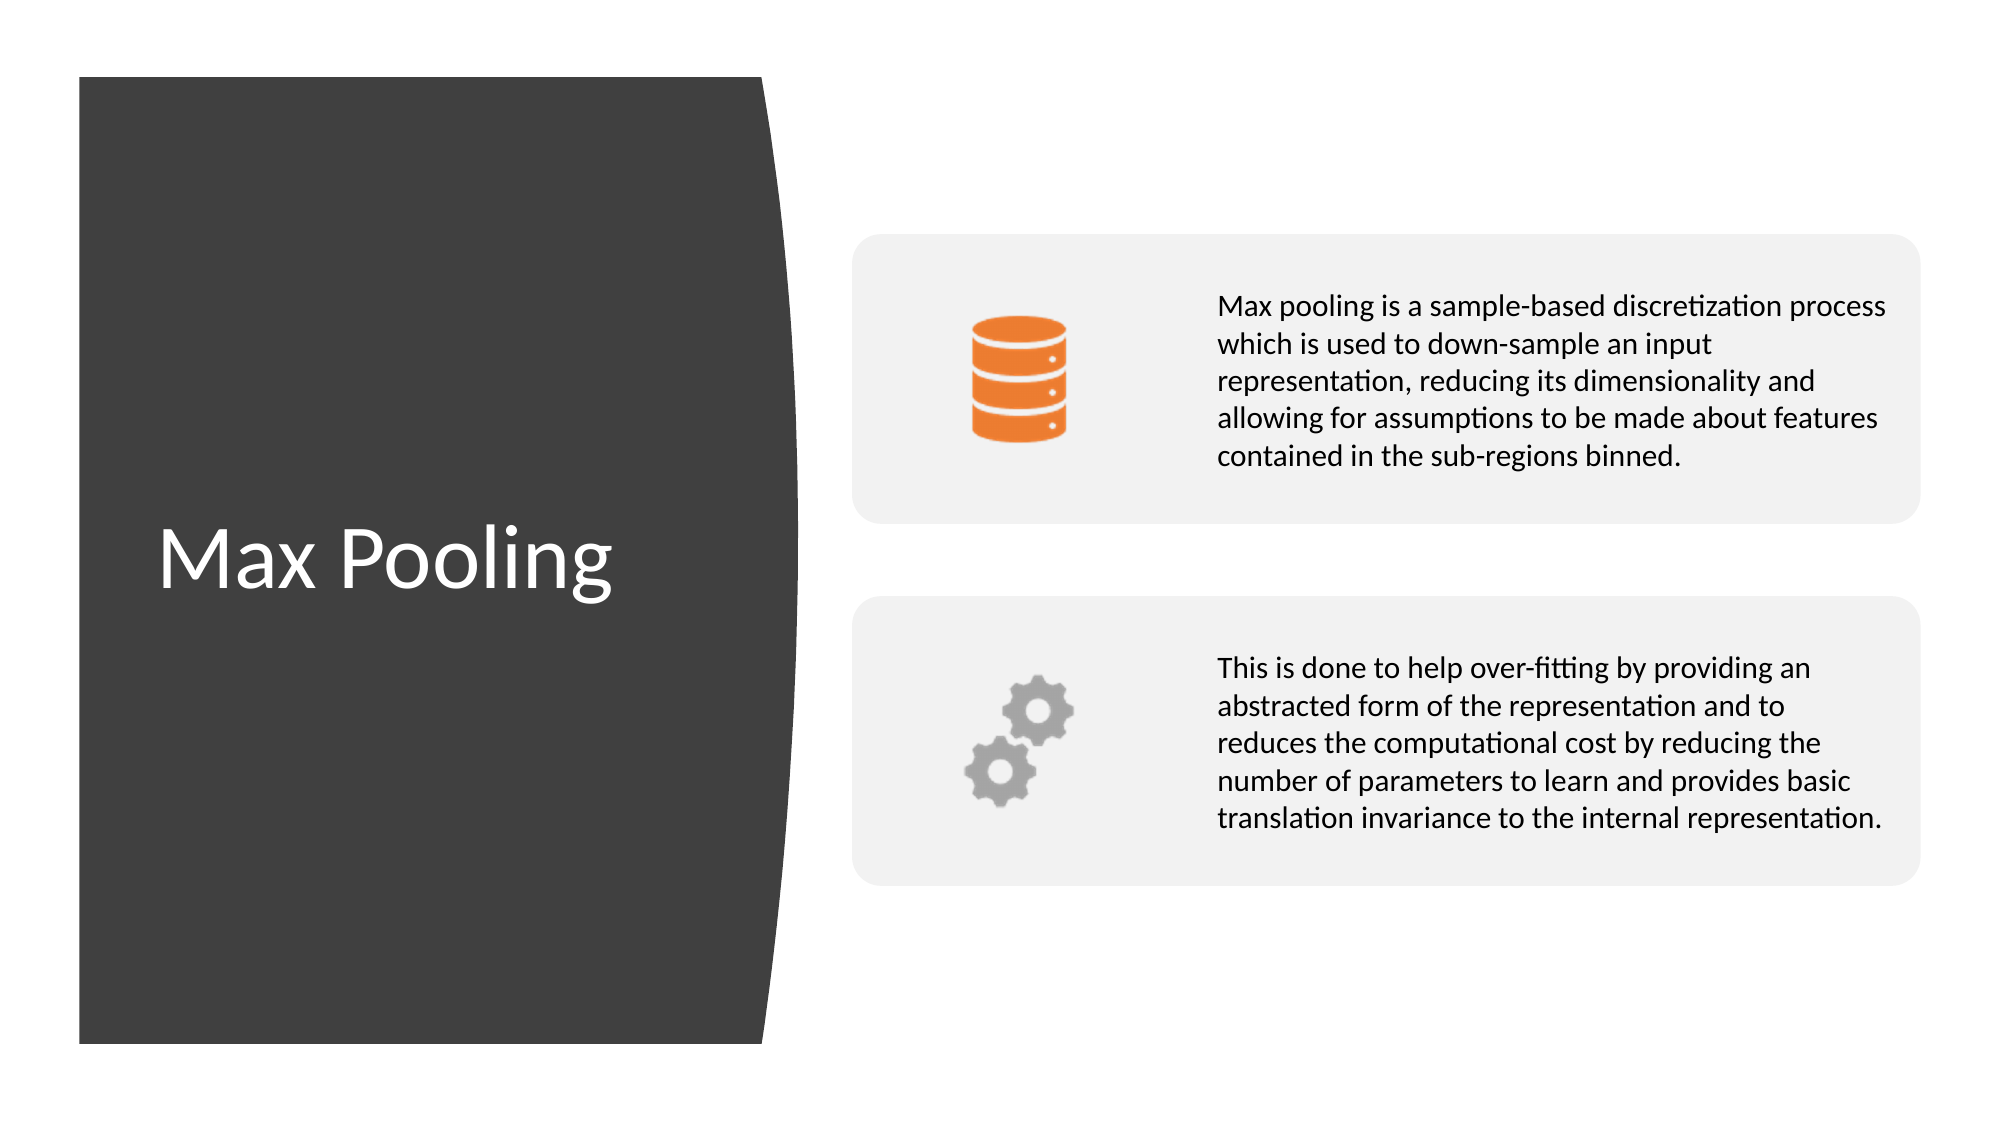

Max pooling is a sample-based discretization process which is used to down-sample an input representation, reducing its dimensionality and allowing for assumptions to be made about features contained in the sub-regions binned.
This is done to help over-fitting by providing an abstracted form of the representation and to reduces the computational cost by reducing the number of parameters to learn and provides basic translation invariance to the internal representation.

# Max Pooling